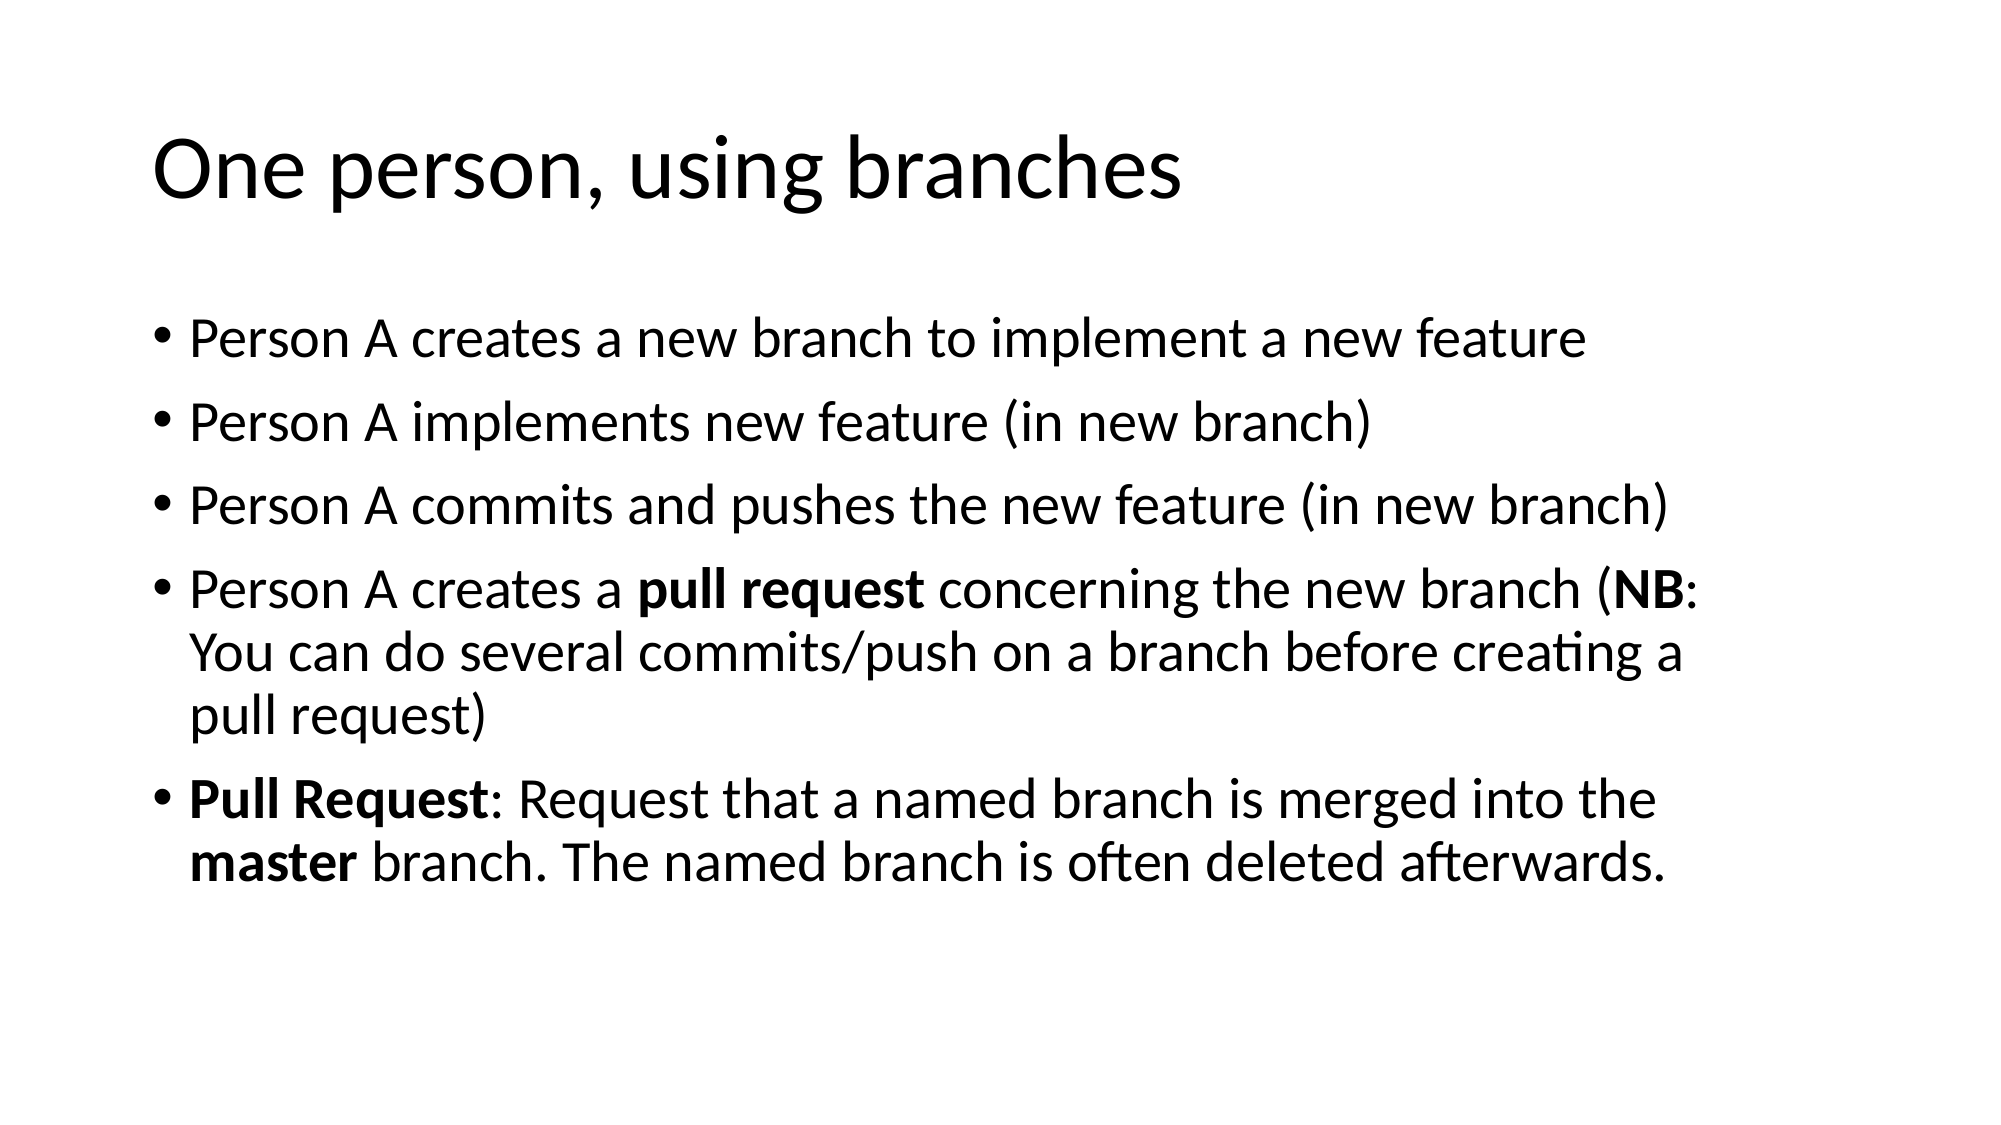

# One person, using branches
Person A creates a new branch to implement a new feature
Person A implements new feature (in new branch)
Person A commits and pushes the new feature (in new branch)
Person A creates a pull request concerning the new branch (NB: You can do several commits/push on a branch before creating a pull request)
Pull Request: Request that a named branch is merged into the master branch. The named branch is often deleted afterwards.